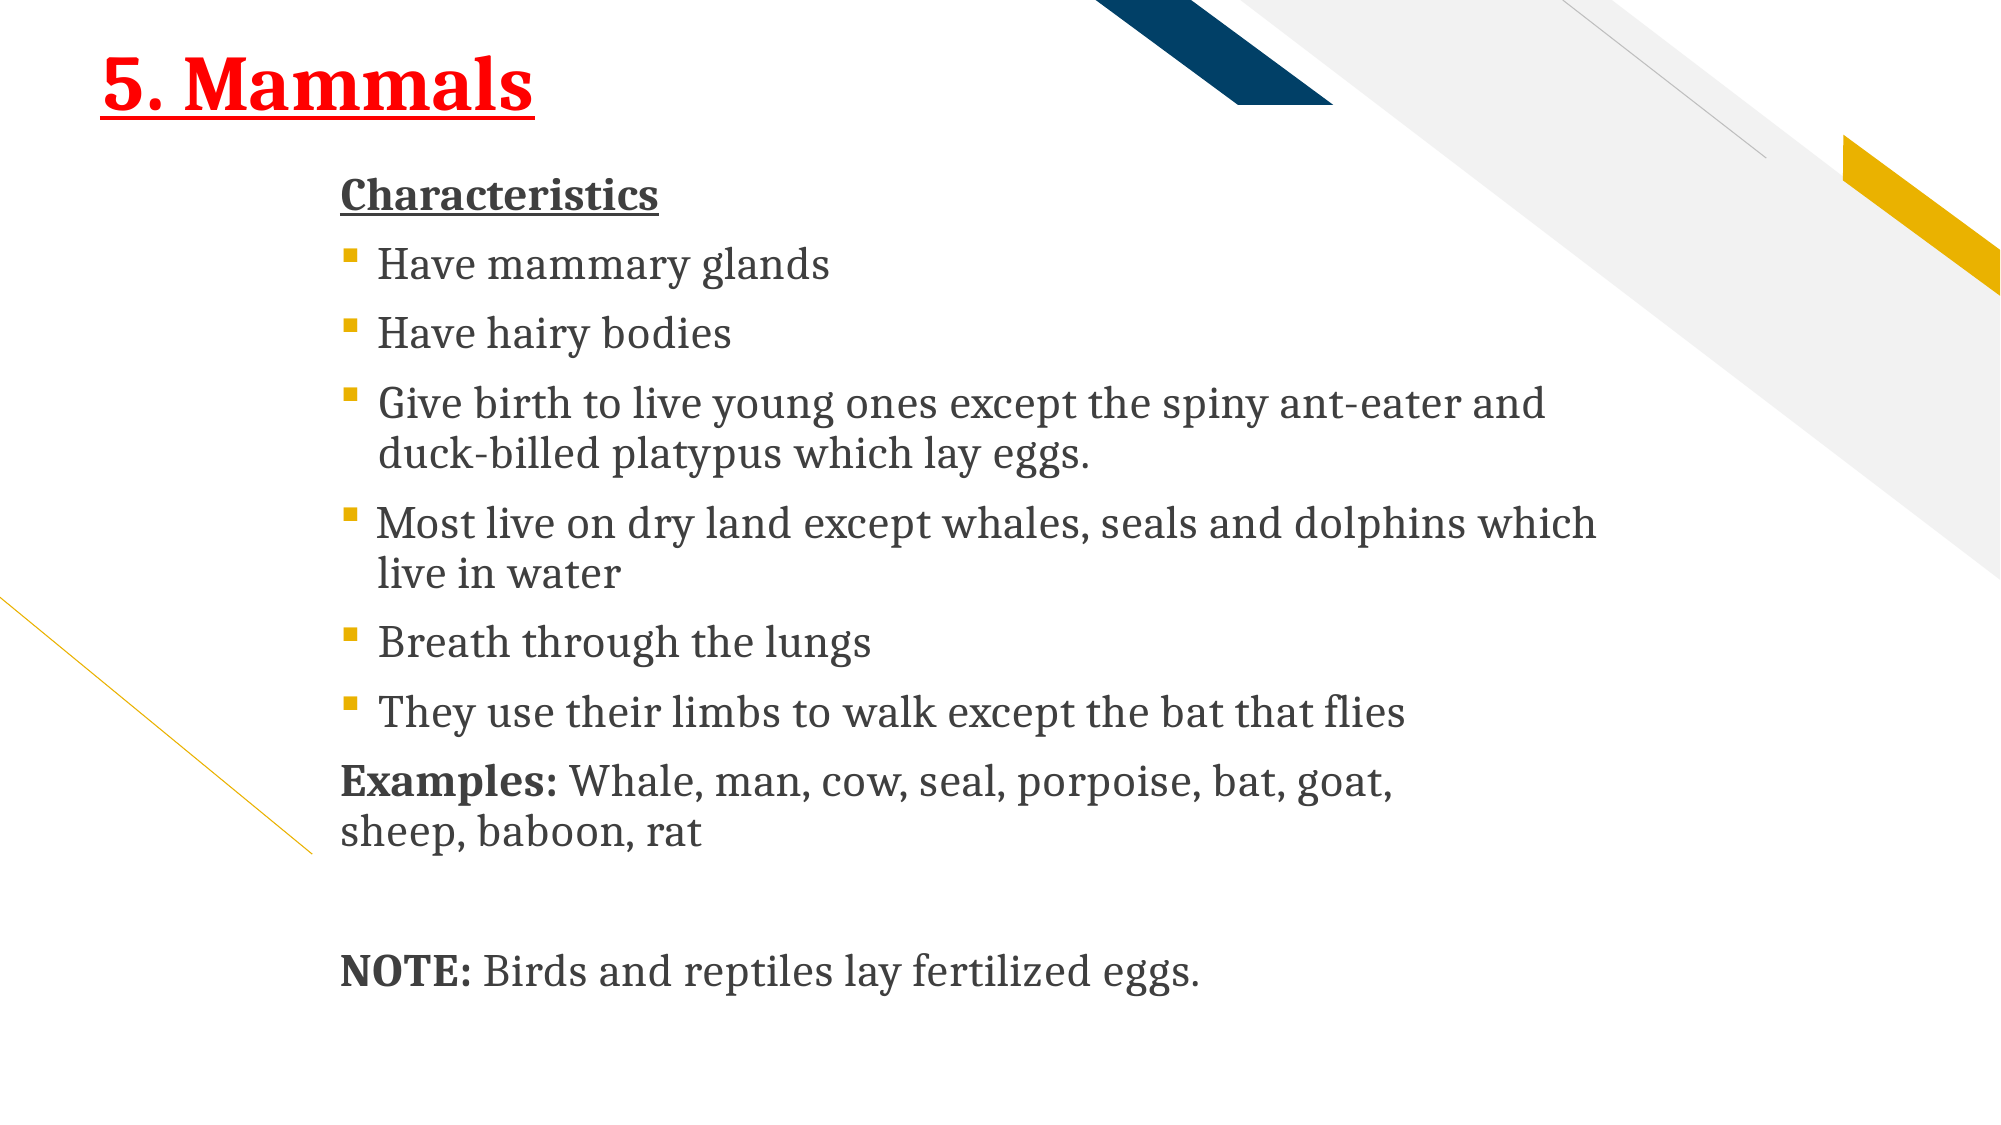

# 5. Mammals
Characteristics
Have mammary glands
Have hairy bodies
Give birth to live young ones except the spiny ant-eater and duck-billed platypus which lay eggs.
Most live on dry land except whales, seals and dolphins which live in water
Breath through the lungs
They use their limbs to walk except the bat that flies
Examples: Whale, man, cow, seal, porpoise, bat, goat, 		         sheep, baboon, rat

NOTE: Birds and reptiles lay fertilized eggs.